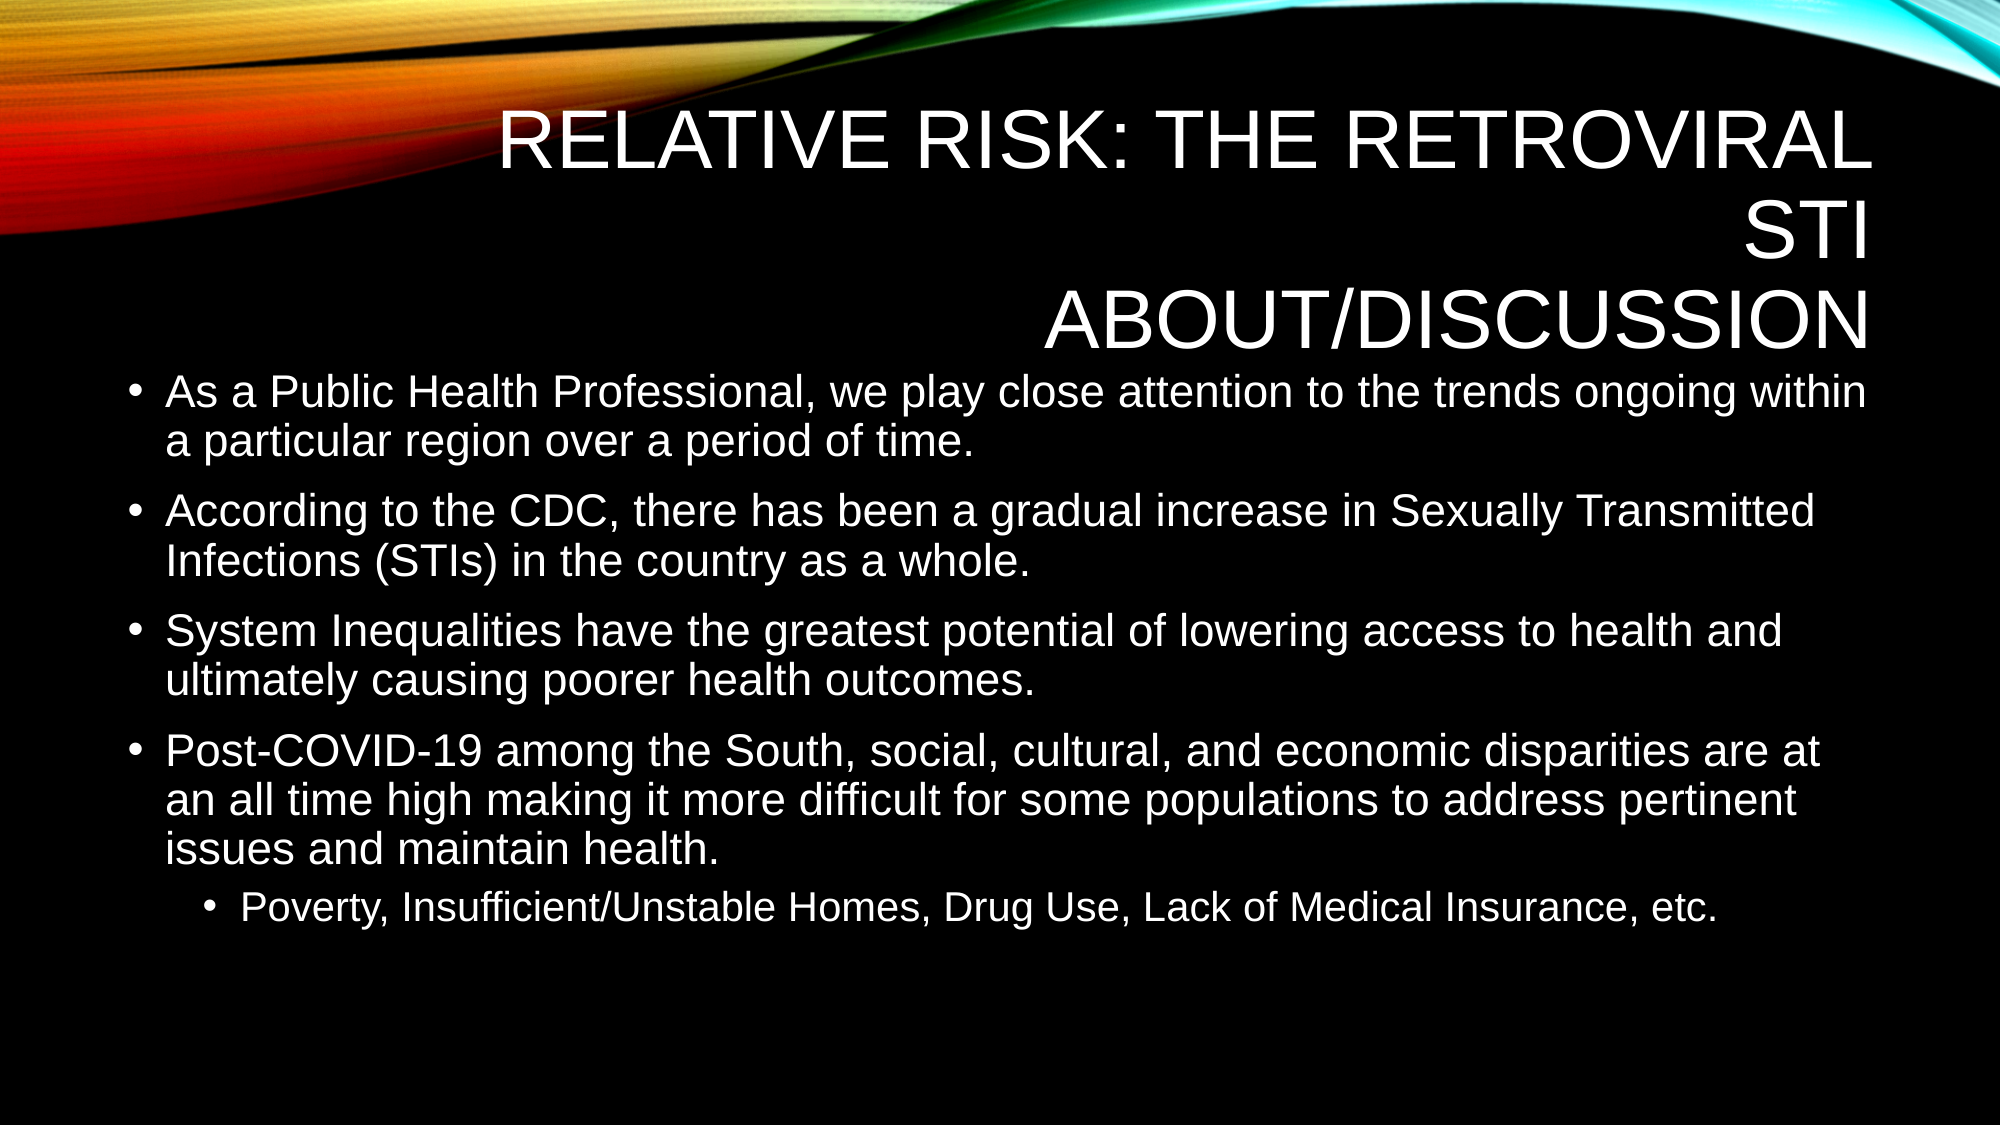

# Relative Risk: The Retroviral STI About/Discussion
As a Public Health Professional, we play close attention to the trends ongoing within a particular region over a period of time.
According to the CDC, there has been a gradual increase in Sexually Transmitted Infections (STIs) in the country as a whole.
System Inequalities have the greatest potential of lowering access to health and ultimately causing poorer health outcomes.
Post-COVID-19 among the South, social, cultural, and economic disparities are at an all time high making it more difficult for some populations to address pertinent issues and maintain health.
Poverty, Insufficient/Unstable Homes, Drug Use, Lack of Medical Insurance, etc.